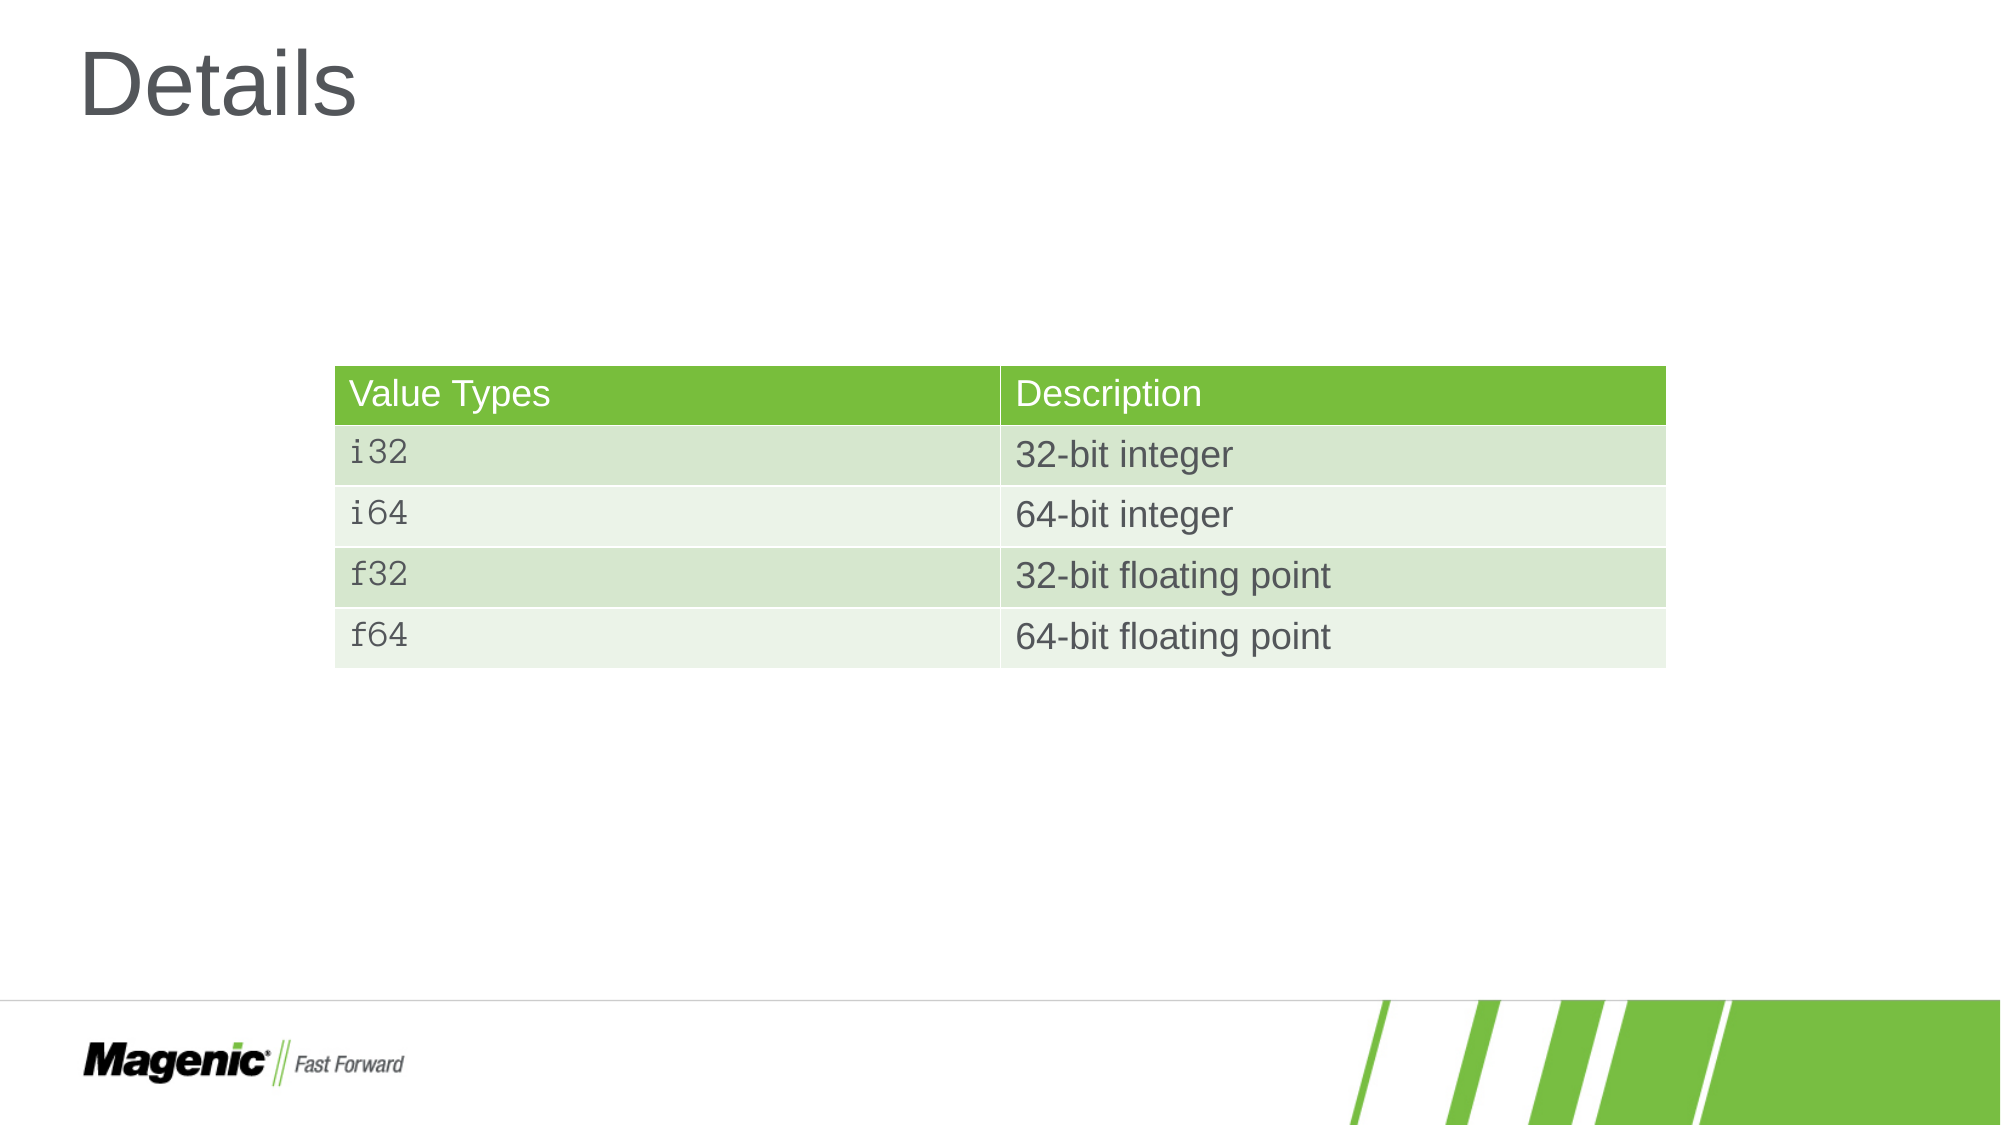

# Details
| Value Types | Description |
| --- | --- |
| i32 | 32-bit integer |
| i64 | 64-bit integer |
| f32 | 32-bit floating point |
| f64 | 64-bit floating point |